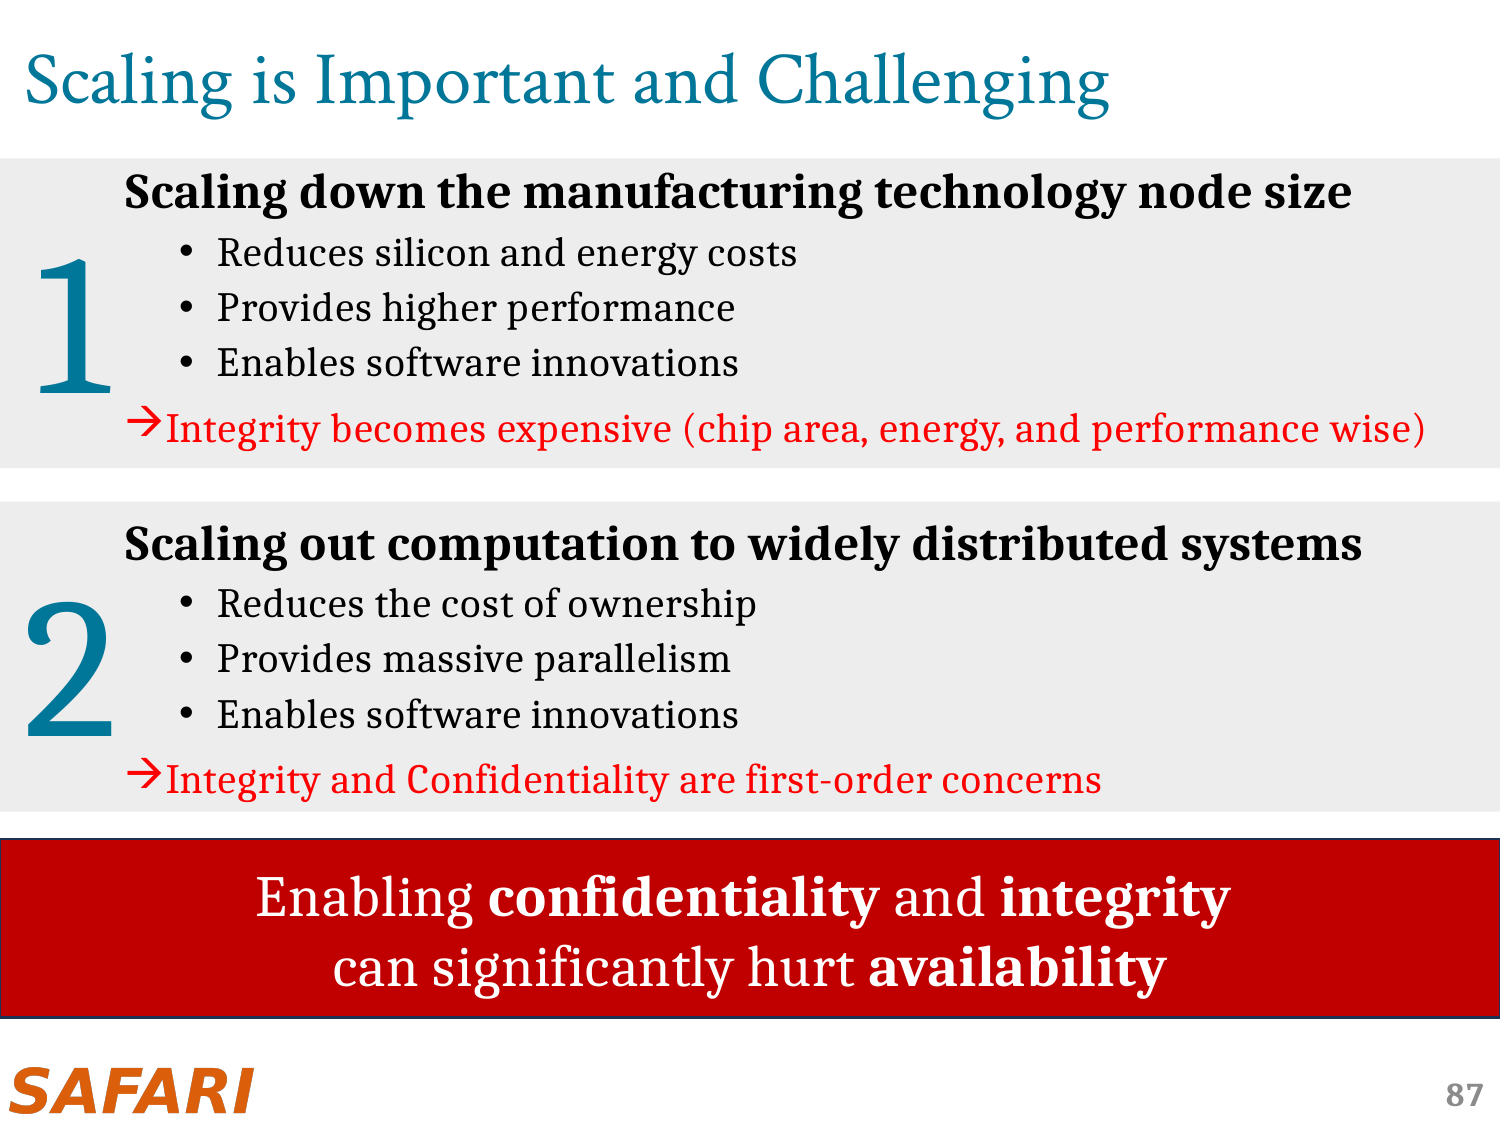

# Scaling is Important and Challenging
1
Scaling down the manufacturing technology node size
Reduces silicon and energy costs
Provides higher performance
Enables software innovations
Integrity becomes expensive (chip area, energy, and performance wise)

Scaling out computation to widely distributed systems
Reduces the cost of ownership
Provides massive parallelism
Enables software innovations
Integrity and Confidentiality are first-order concerns

2
Enabling confidentiality and integrity
can significantly hurt availability
87